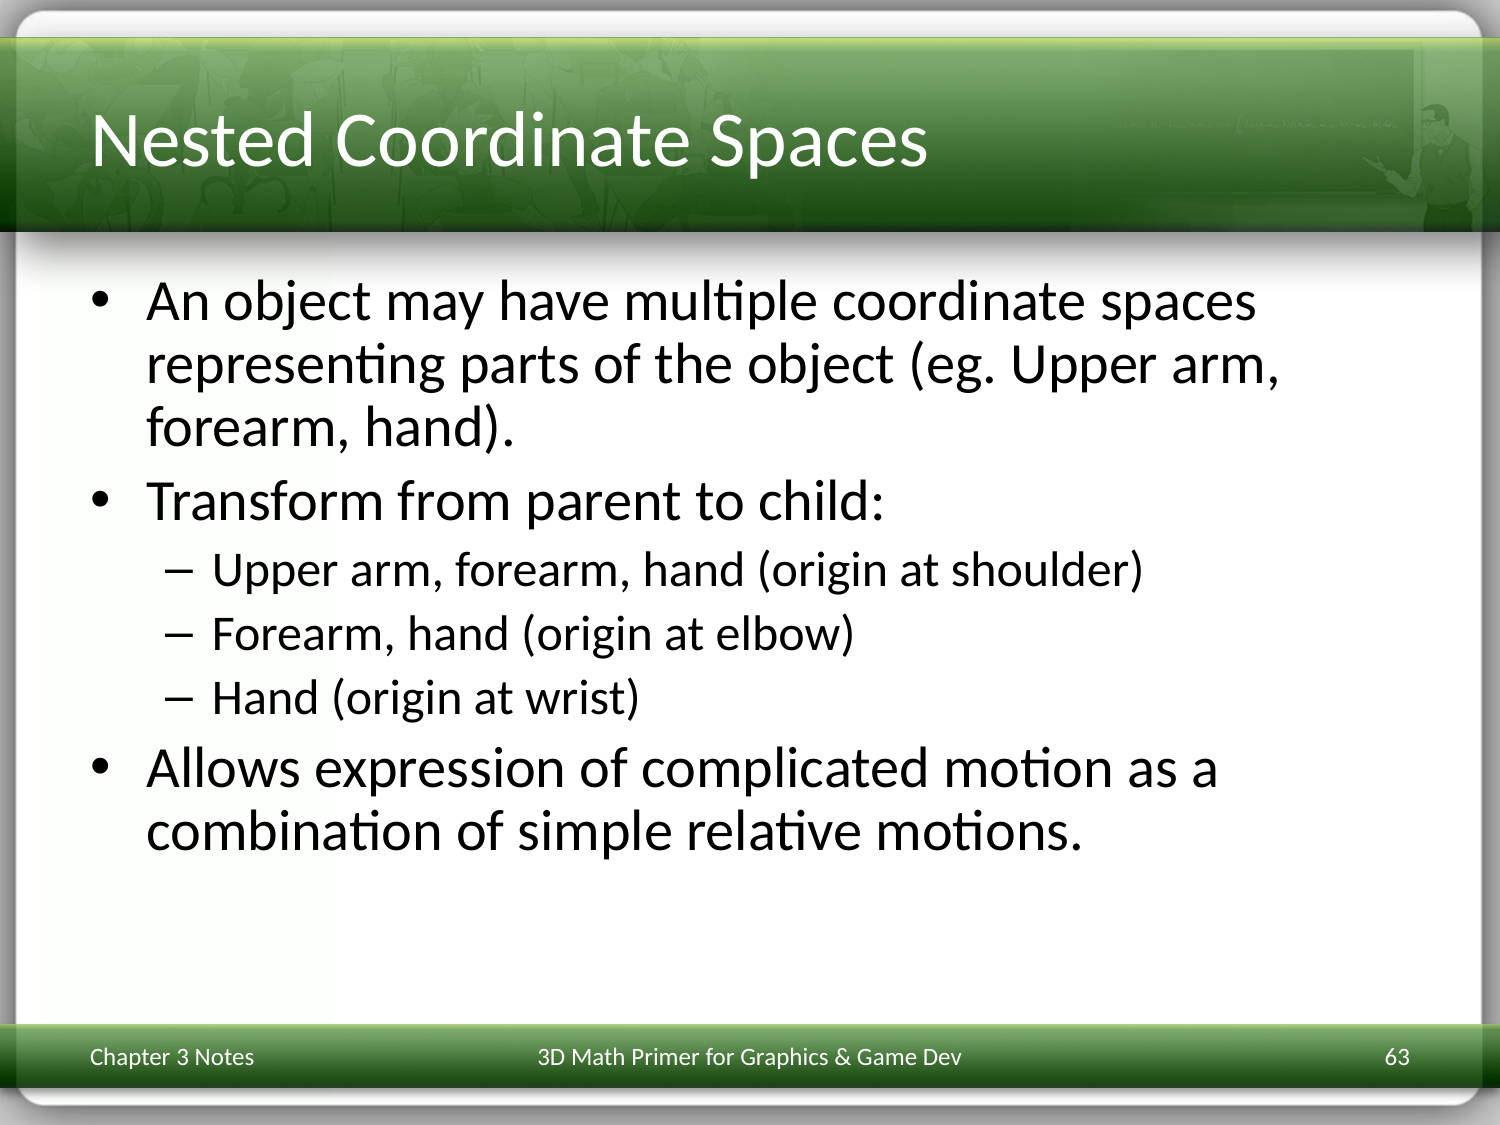

# Nested Coordinate Spaces
An object may have multiple coordinate spaces representing parts of the object (eg. Upper arm, forearm, hand).
Transform from parent to child:
Upper arm, forearm, hand (origin at shoulder)
Forearm, hand (origin at elbow)
Hand (origin at wrist)
Allows expression of complicated motion as a combination of simple relative motions.
Chapter 3 Notes
3D Math Primer for Graphics & Game Dev
63